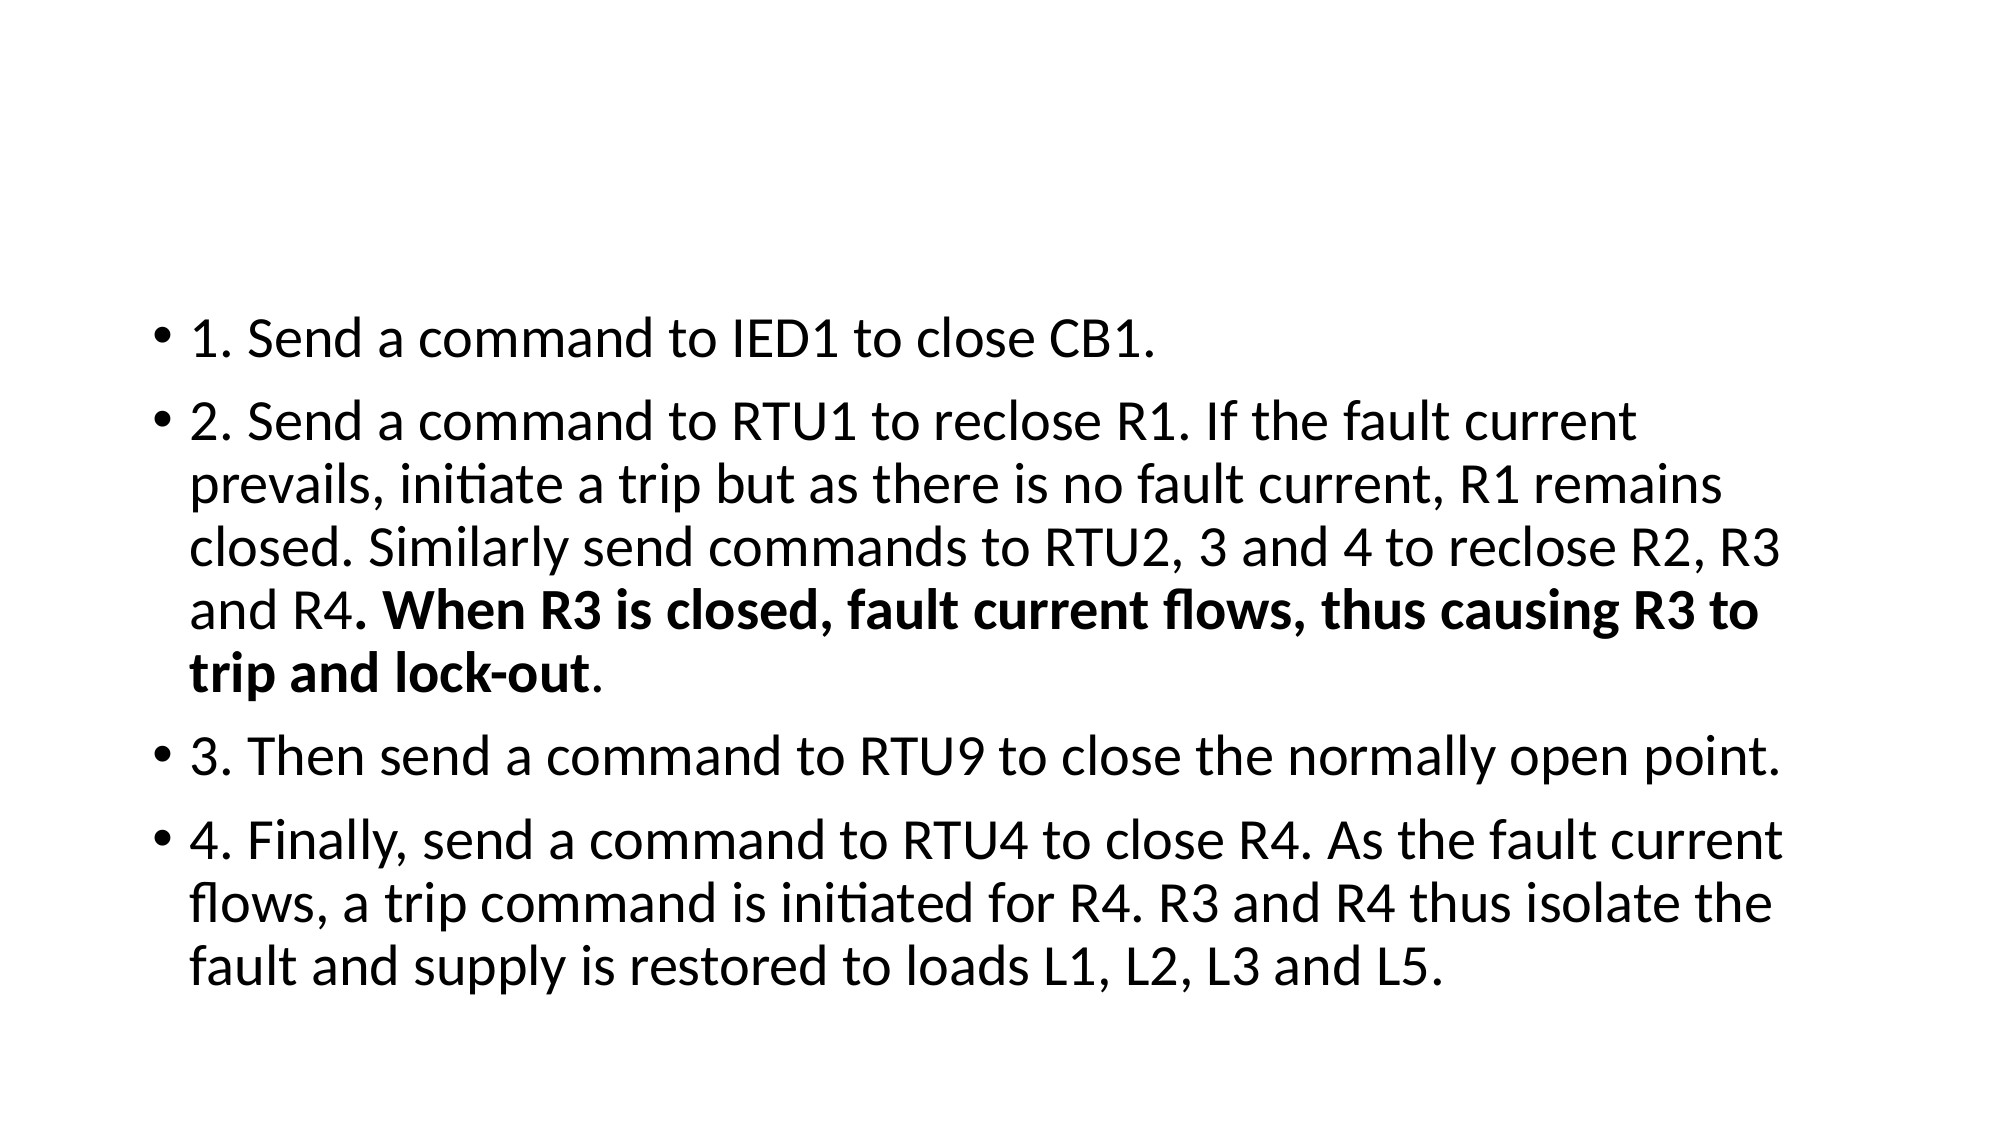

#
1. Send a command to IED1 to close CB1.
2. Send a command to RTU1 to reclose R1. If the fault current prevails, initiate a trip but as there is no fault current, R1 remains closed. Similarly send commands to RTU2, 3 and 4 to reclose R2, R3 and R4. When R3 is closed, fault current flows, thus causing R3 to trip and lock-out.
3. Then send a command to RTU9 to close the normally open point.
4. Finally, send a command to RTU4 to close R4. As the fault current flows, a trip command is initiated for R4. R3 and R4 thus isolate the fault and supply is restored to loads L1, L2, L3 and L5.